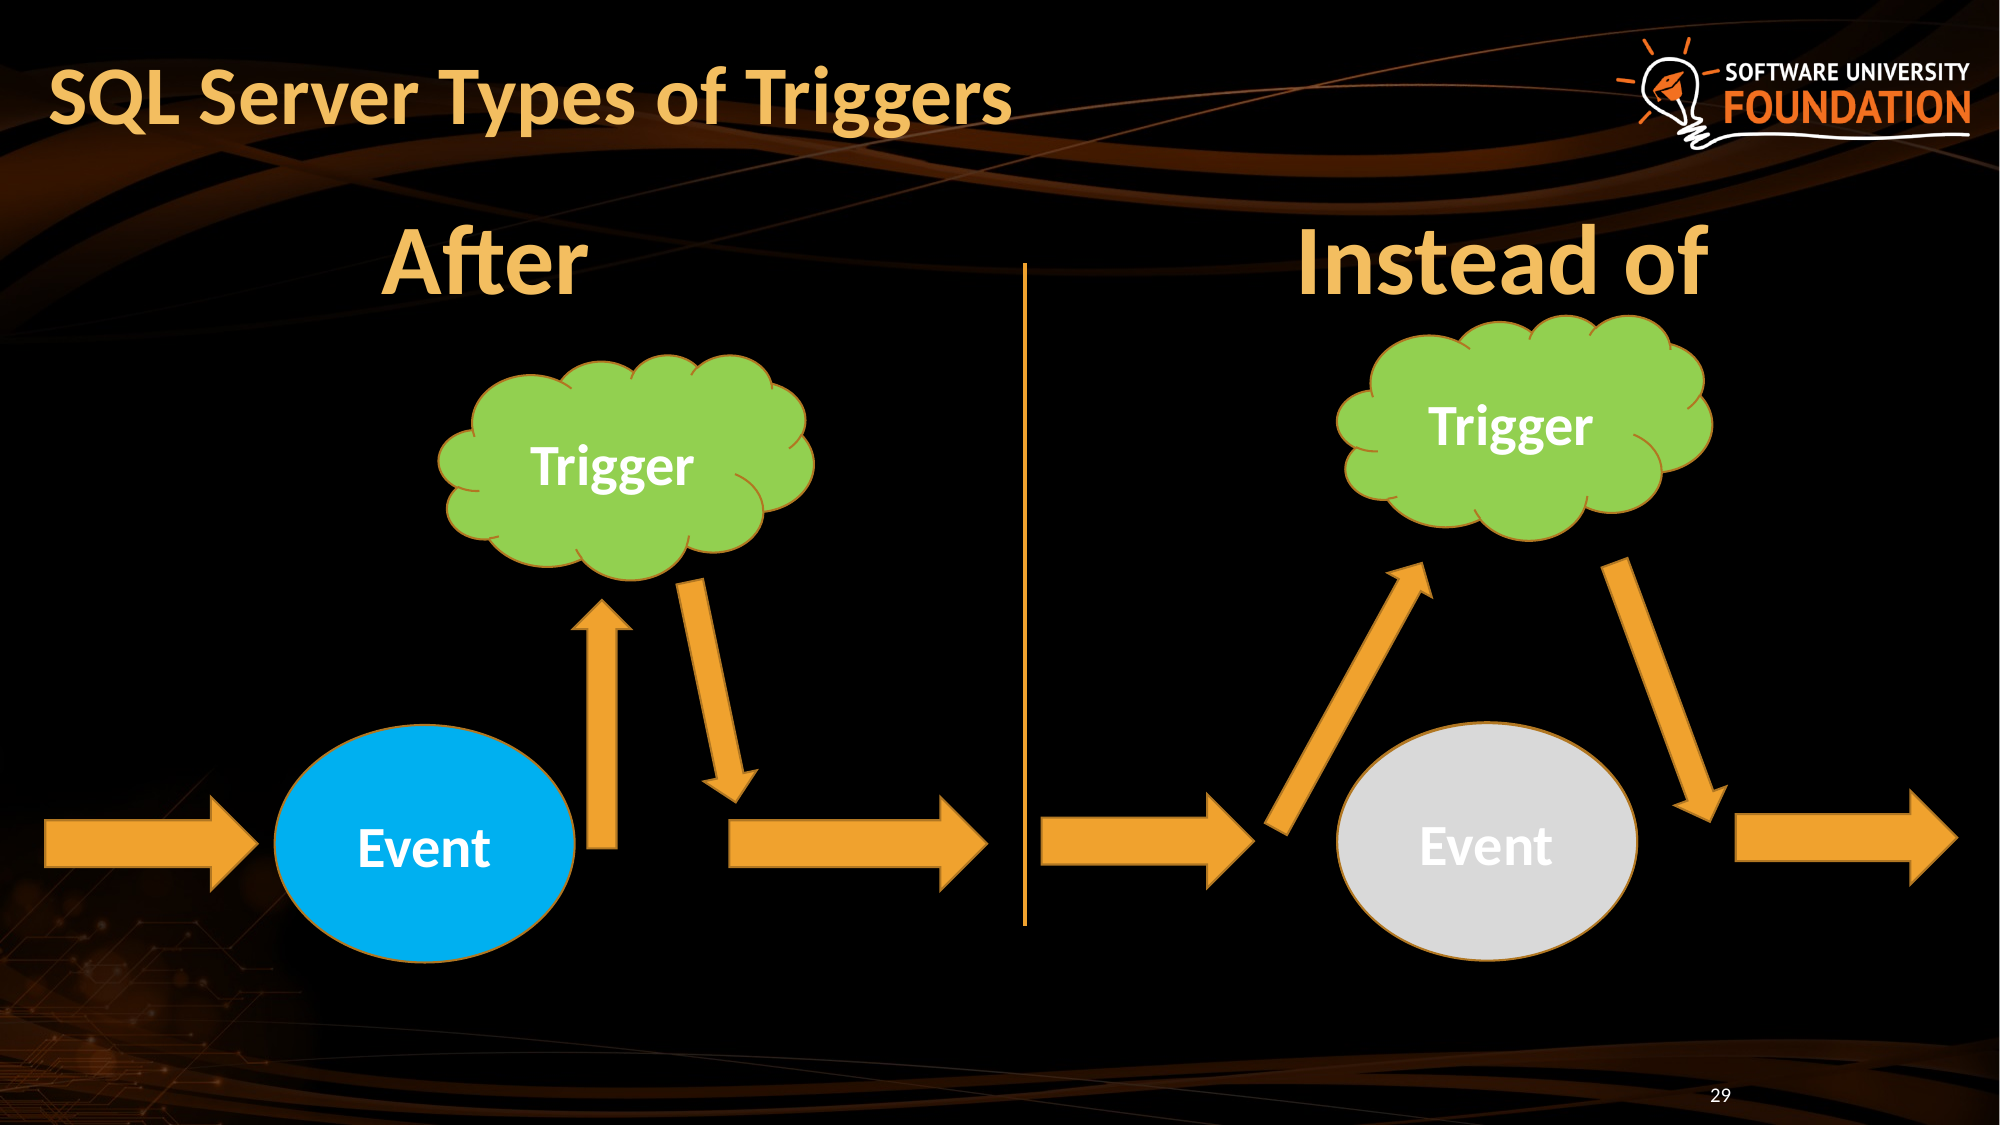

# SQL Server Types of Triggers
After

Instead of

Trigger
Trigger

Event
Event
Event

29